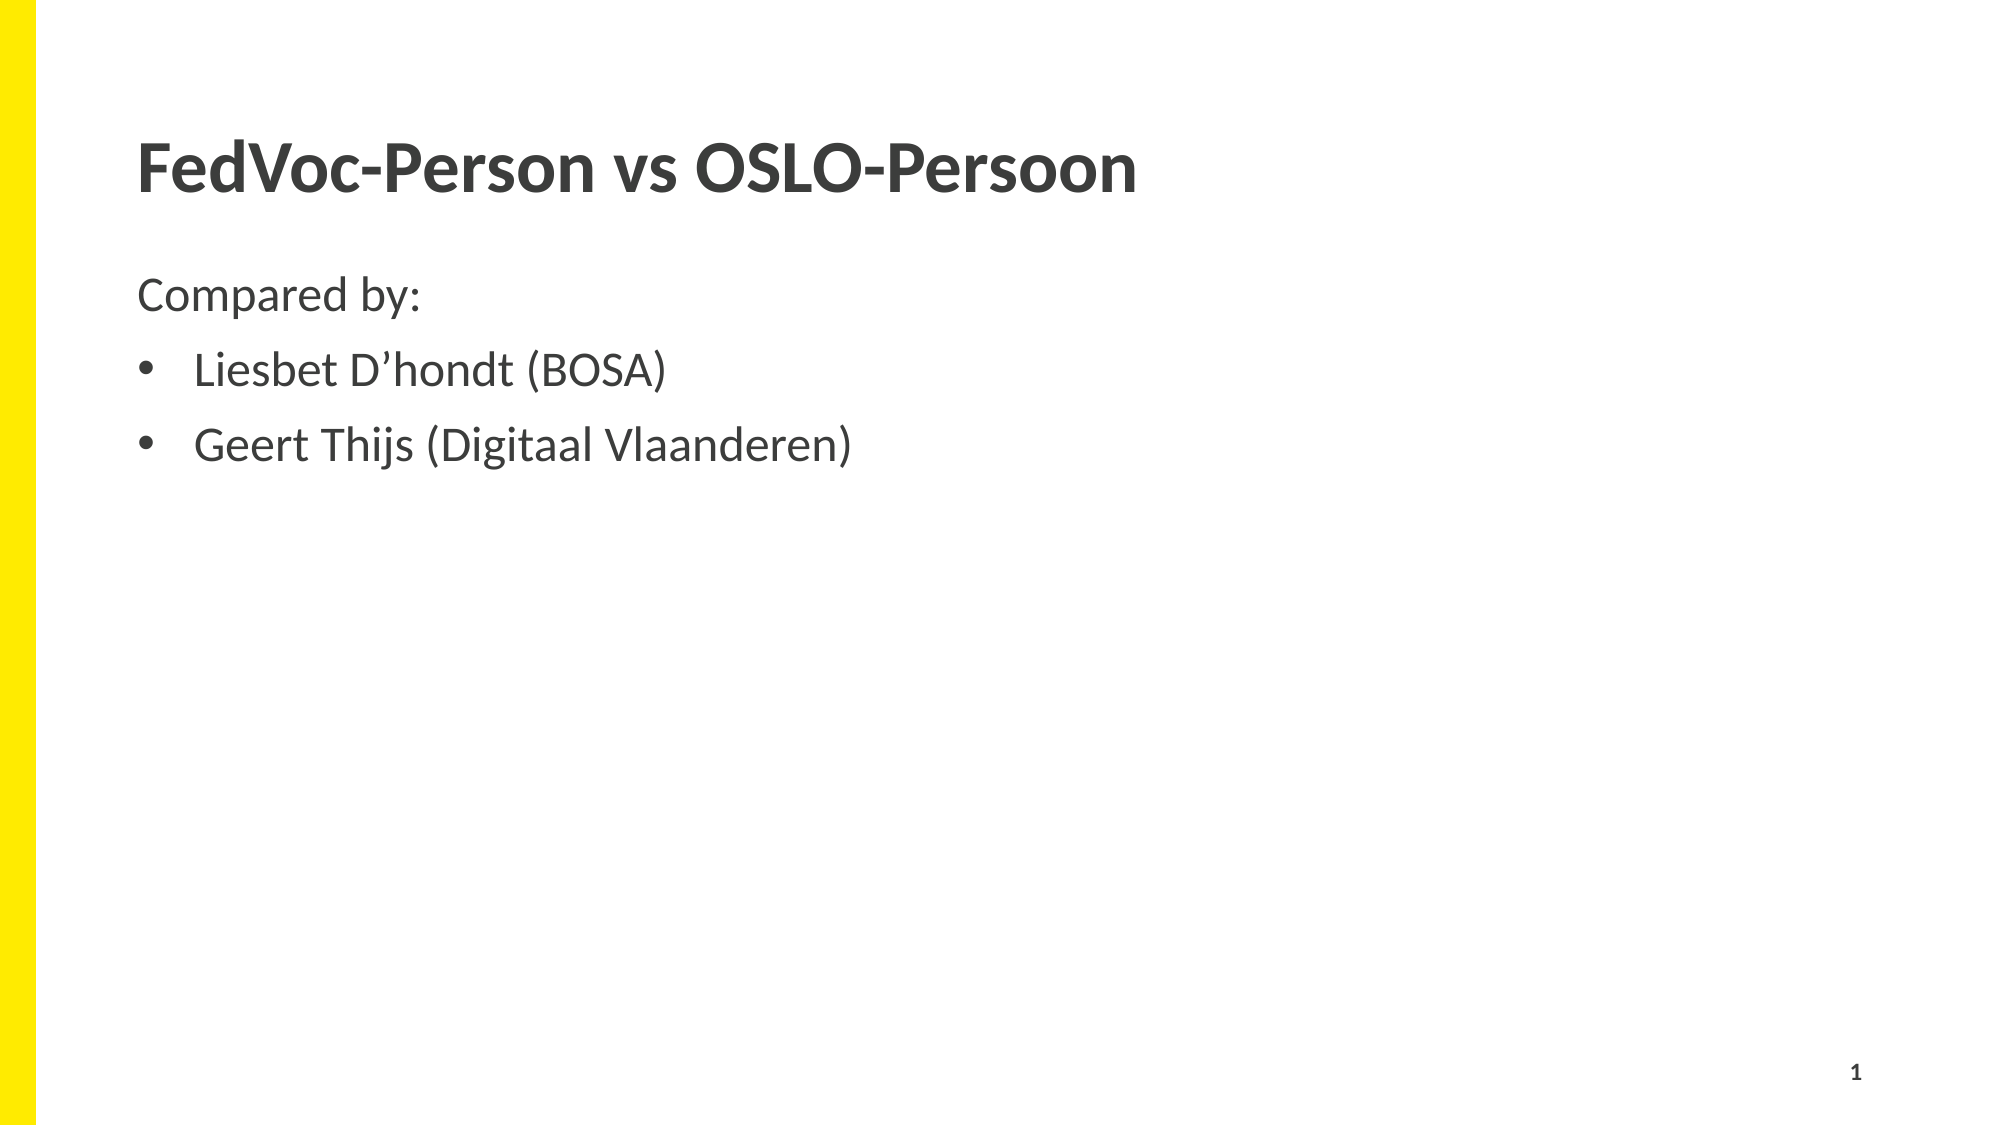

# FedVoc-Person vs OSLO-Persoon
Compared by:
Liesbet D’hondt (BOSA)
Geert Thijs (Digitaal Vlaanderen)
1